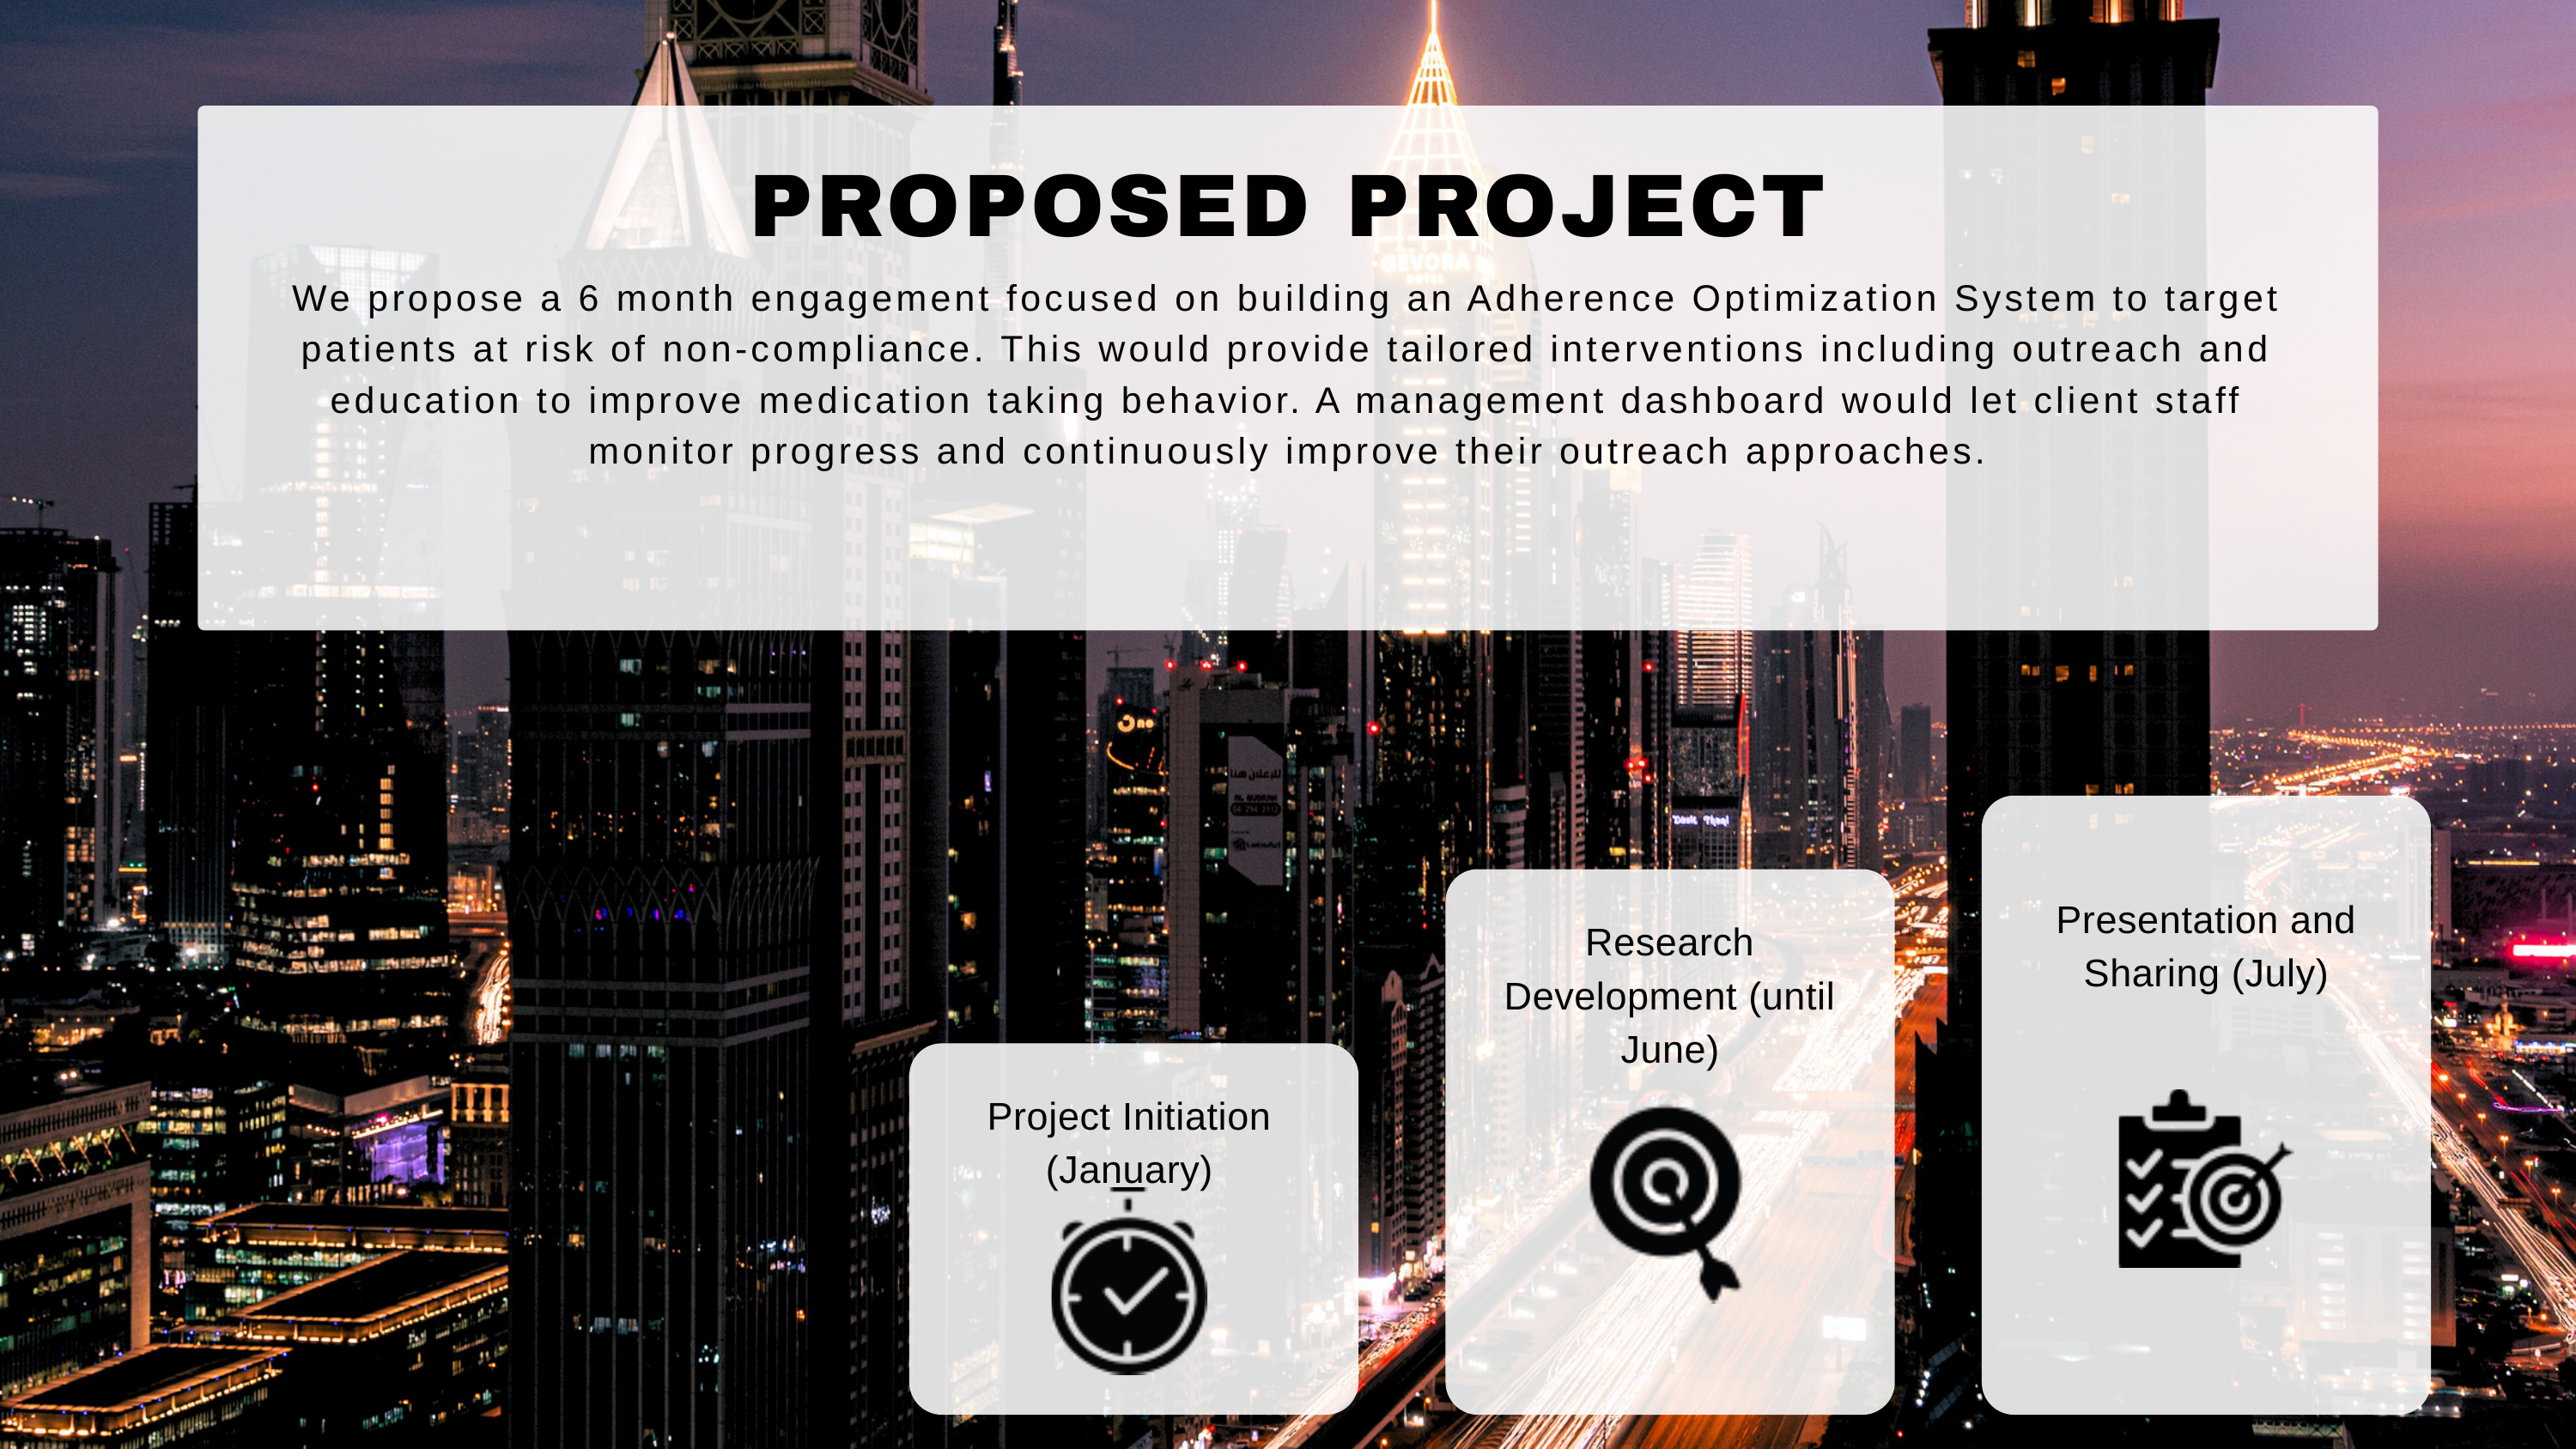

PROPOSED PROJECT
We propose a 6 month engagement focused on building an Adherence Optimization System to target patients at risk of non-compliance. This would provide tailored interventions including outreach and education to improve medication taking behavior. A management dashboard would let client staff monitor progress and continuously improve their outreach approaches.

Presentation and Sharing (July)
Research Development (until June)

Project Initiation (January)